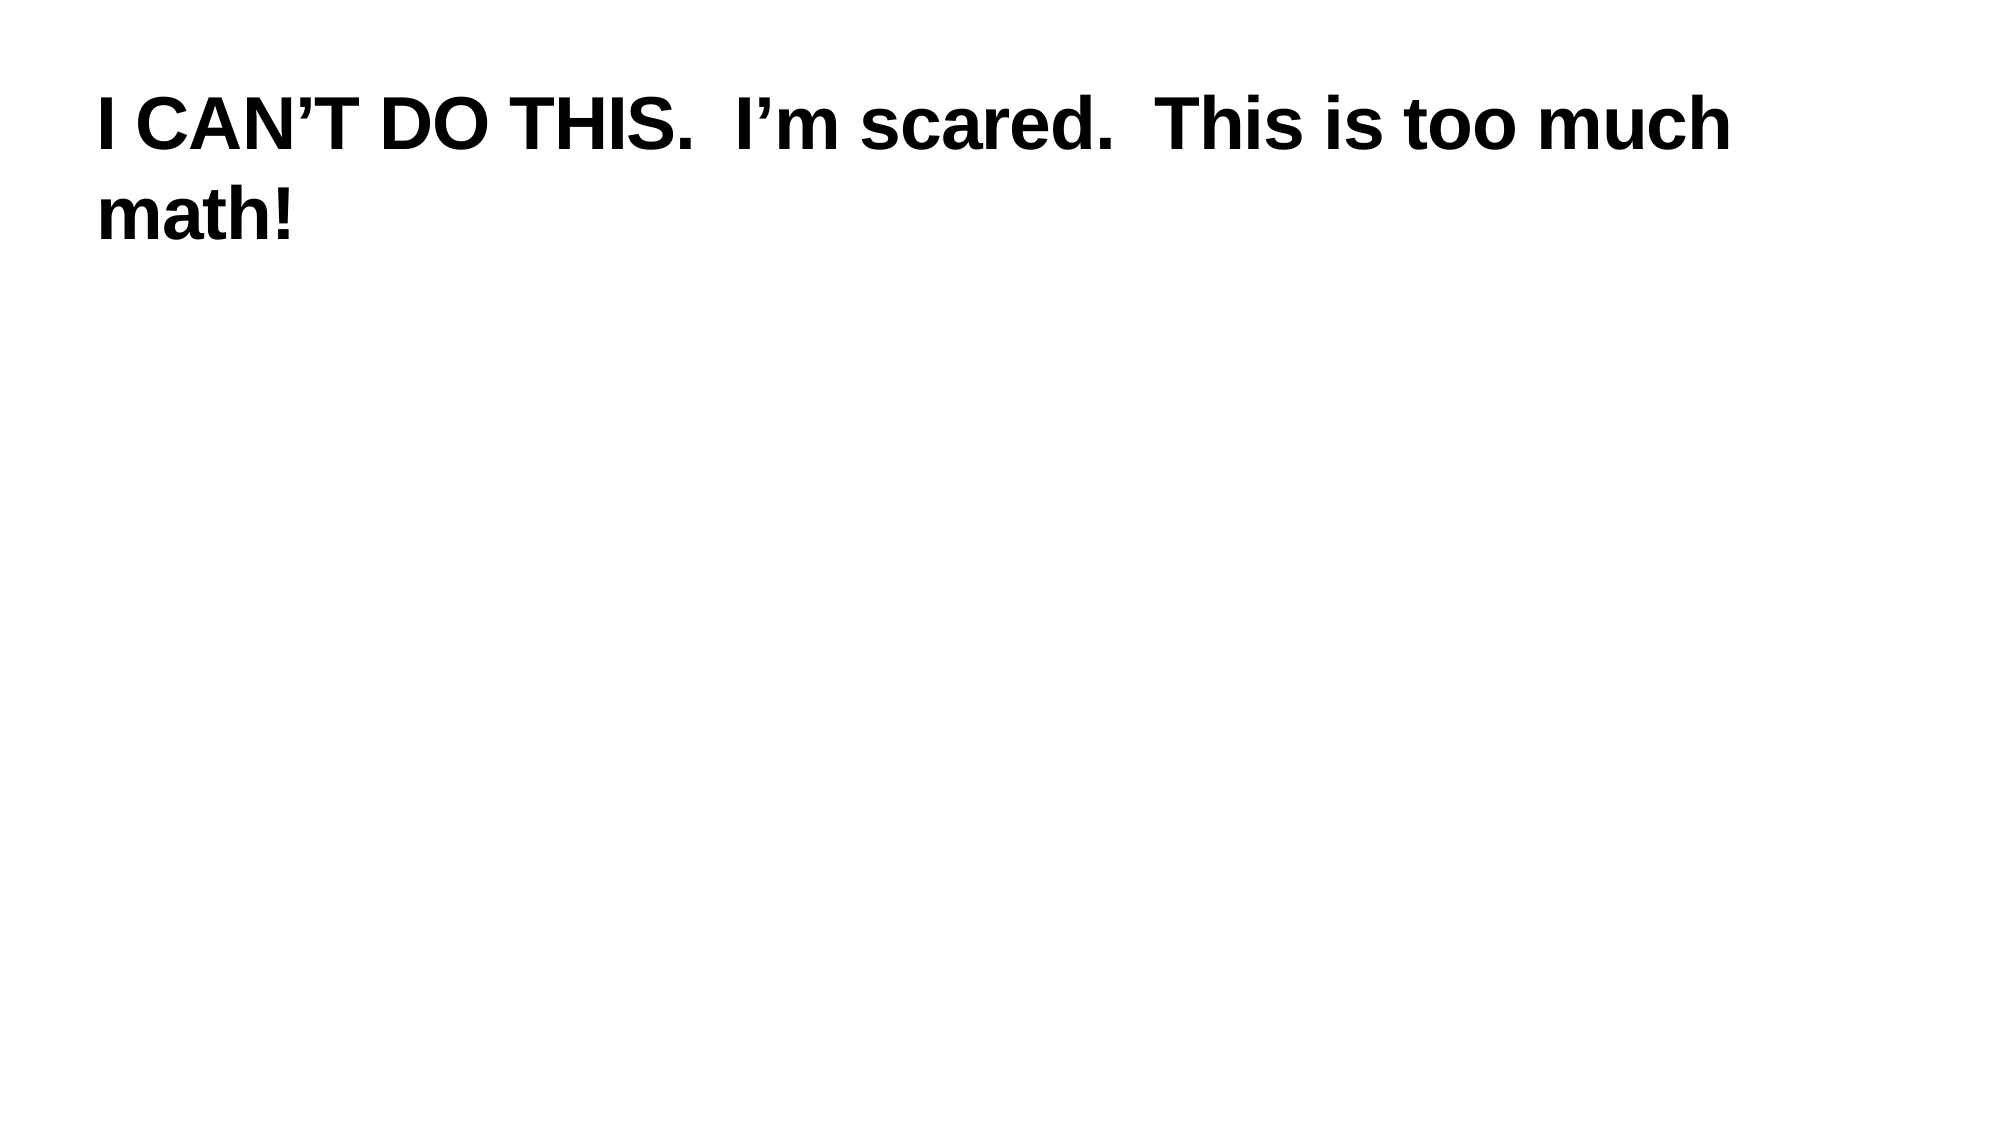

# I CAN’T DO THIS.  I’m scared.  This is too much math!